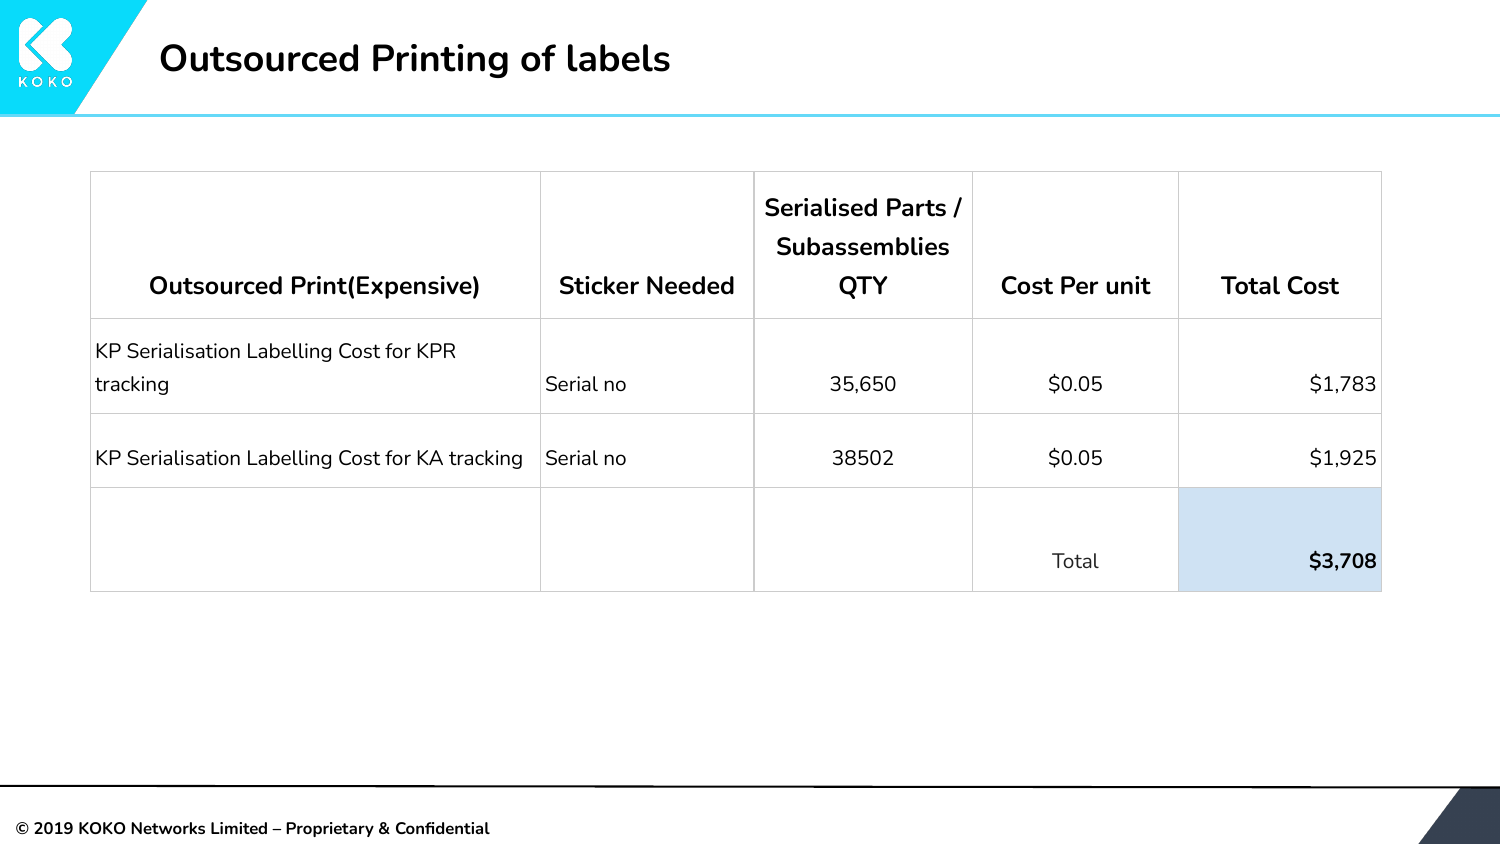

# Outsourced Printing of labels
| Outsourced Print(Expensive) | Sticker Needed | Serialised Parts / Subassemblies QTY | Cost Per unit | Total Cost |
| --- | --- | --- | --- | --- |
| KP Serialisation Labelling Cost for KPR tracking | Serial no | 35,650 | $0.05 | $1,783 |
| KP Serialisation Labelling Cost for KA tracking | Serial no | 38502 | $0.05 | $1,925 |
|  |  |  | Total | $3,708 |